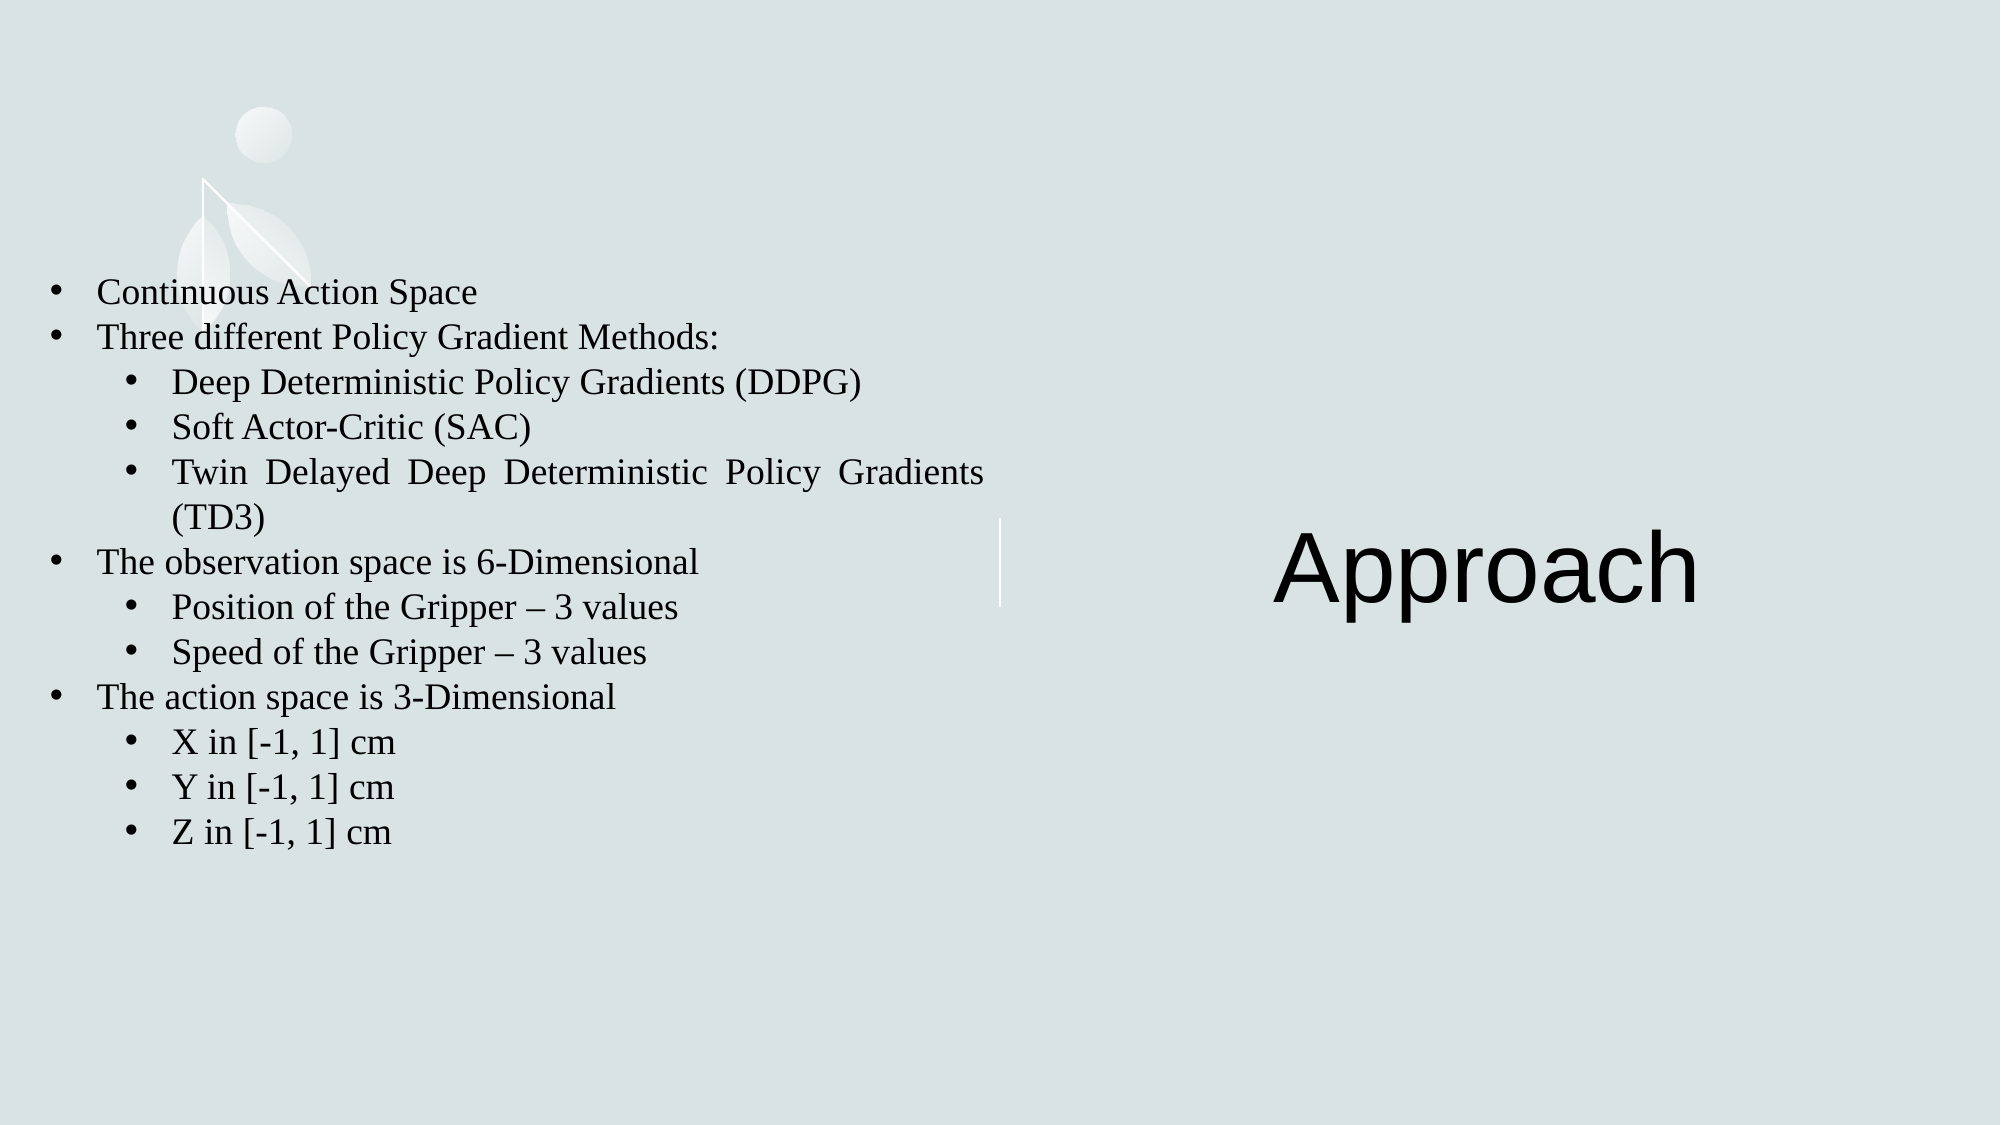

Continuous Action Space
Three different Policy Gradient Methods:
Deep Deterministic Policy Gradients (DDPG)
Soft Actor-Critic (SAC)
Twin Delayed Deep Deterministic Policy Gradients (TD3)
The observation space is 6-Dimensional
Position of the Gripper – 3 values
Speed of the Gripper – 3 values
The action space is 3-Dimensional
X in [-1, 1] cm
Y in [-1, 1] cm
Z in [-1, 1] cm
# Approach